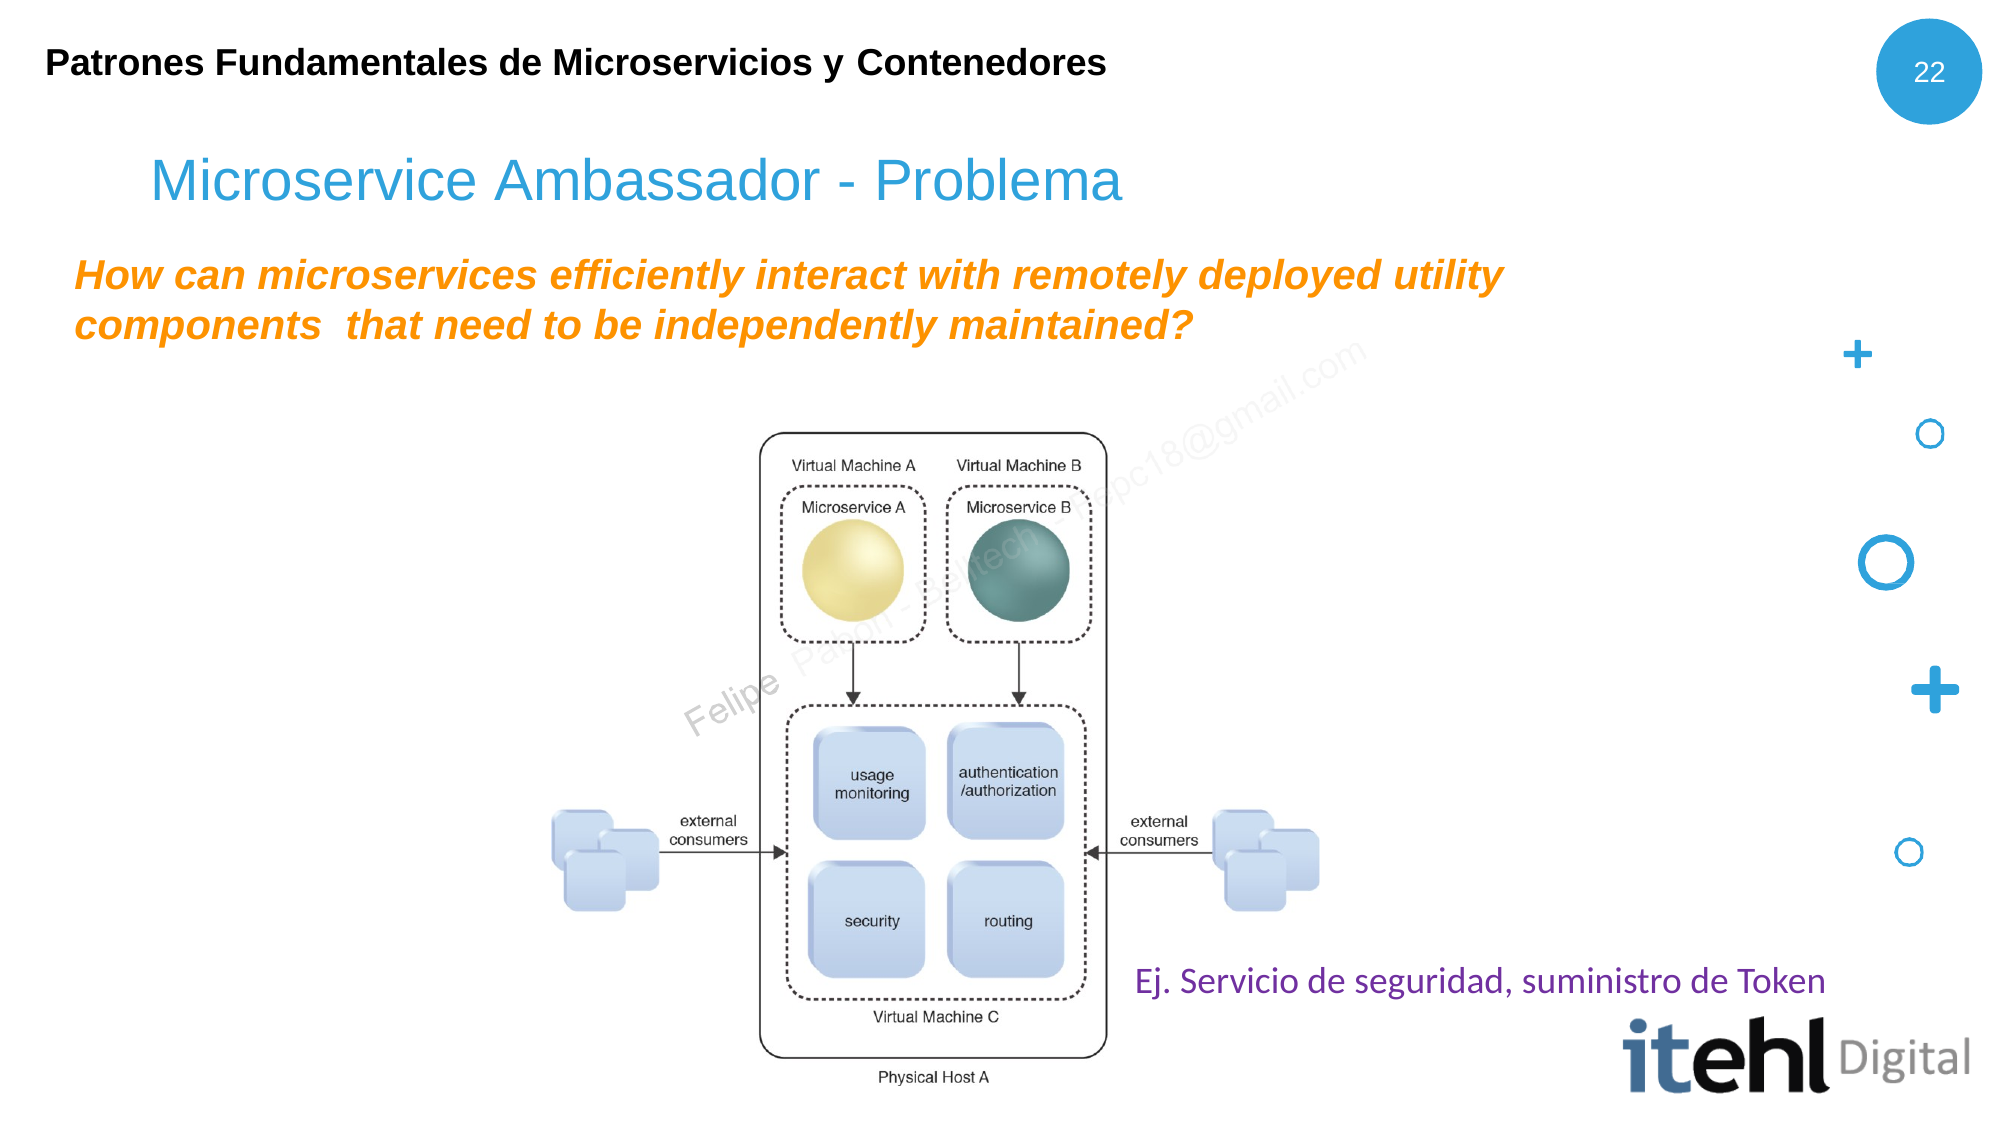

Patrones Fundamentales de Microservicios y Contenedores
22
Microservice Ambassador - Problema
How can microservices efficiently interact with remotely deployed utility components  that need to be independently maintained?

Ej. Servicio de seguridad, suministro de Token